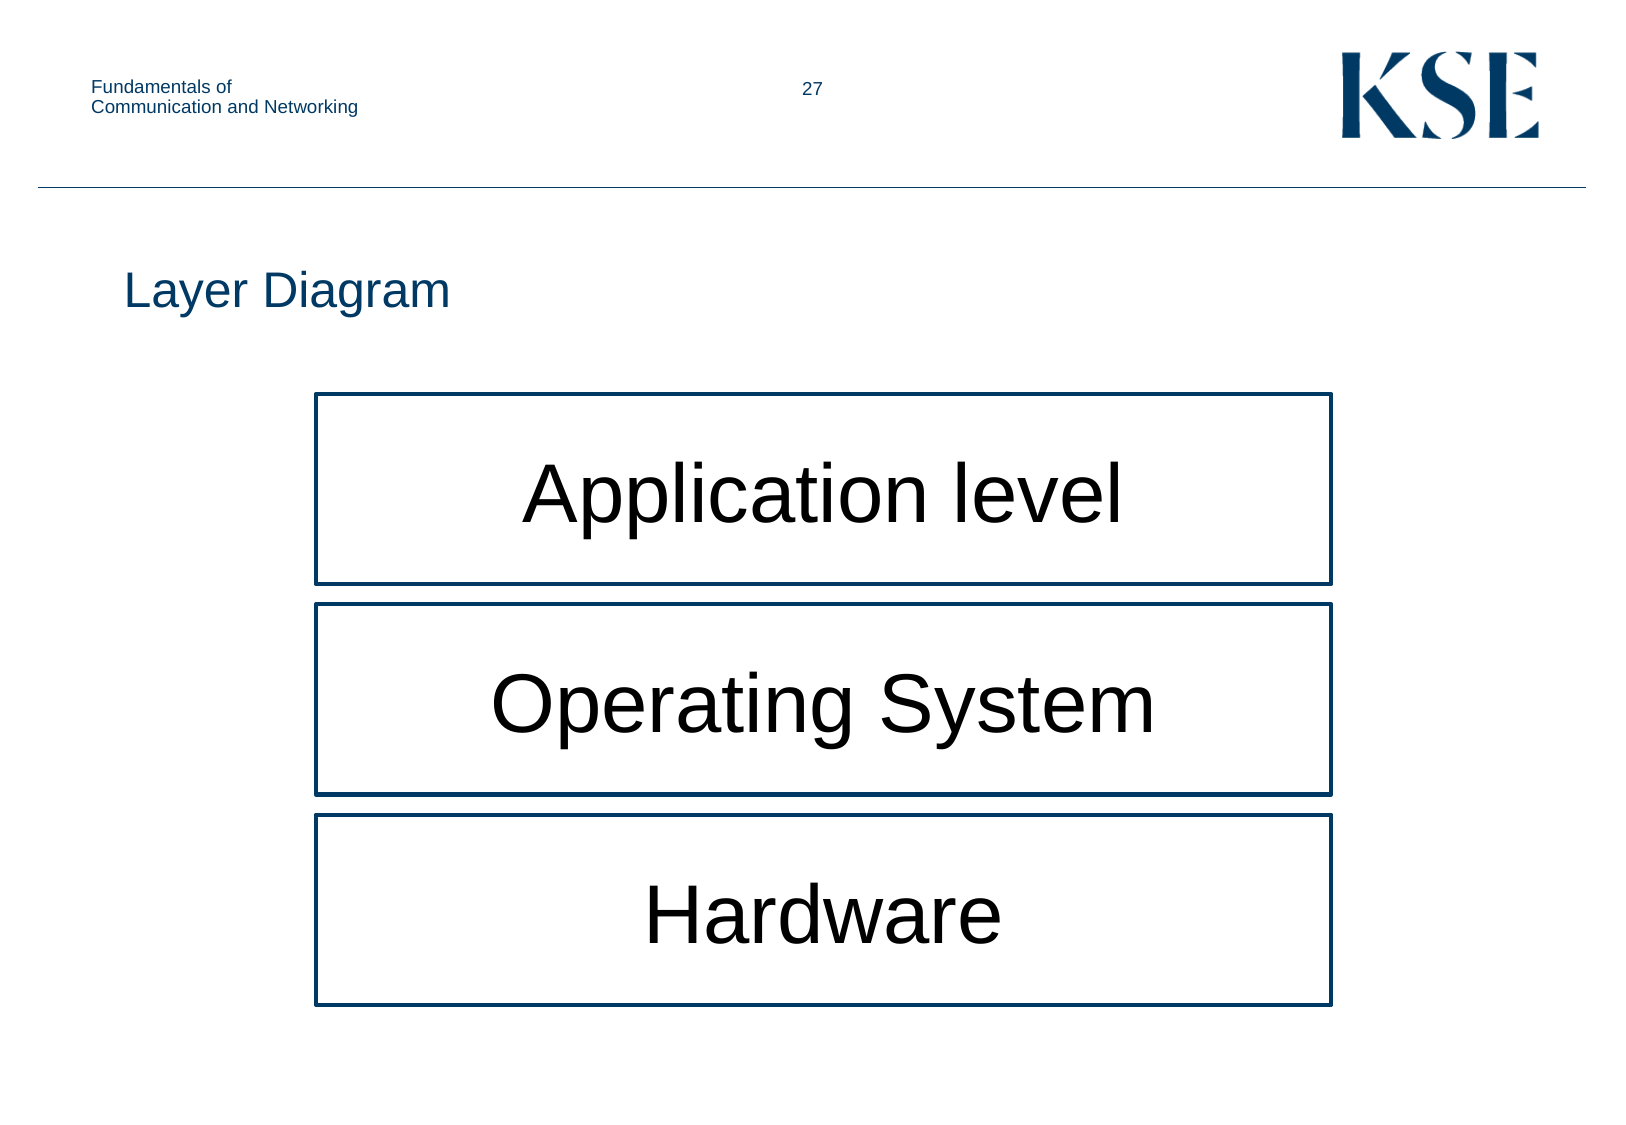

Fundamentals of Communication and Networking
Layer Diagram
Application level
Operating System
Hardware